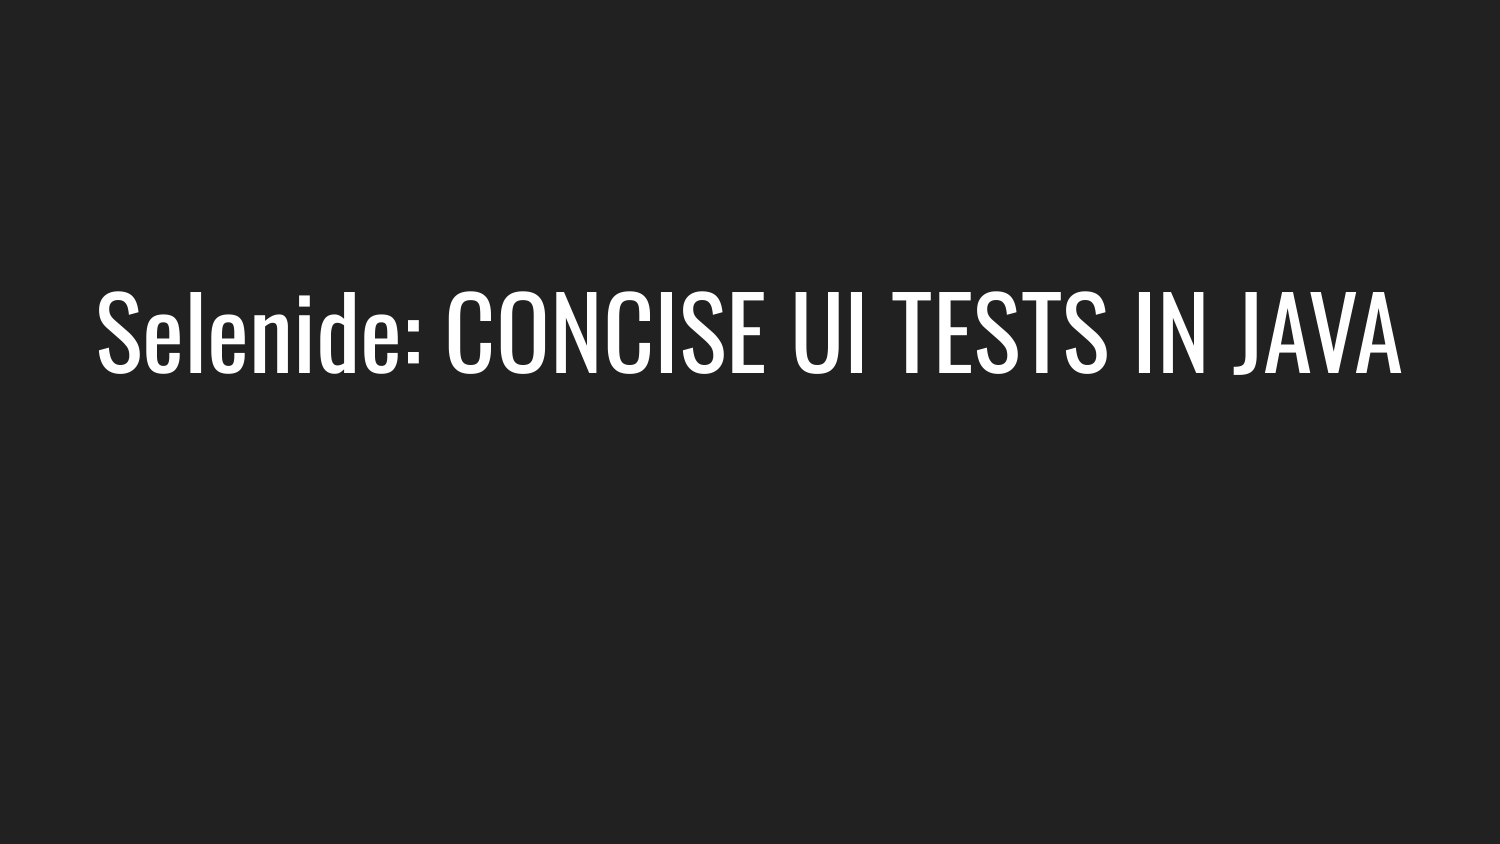

# Selenide: CONCISE UI TESTS IN JAVA